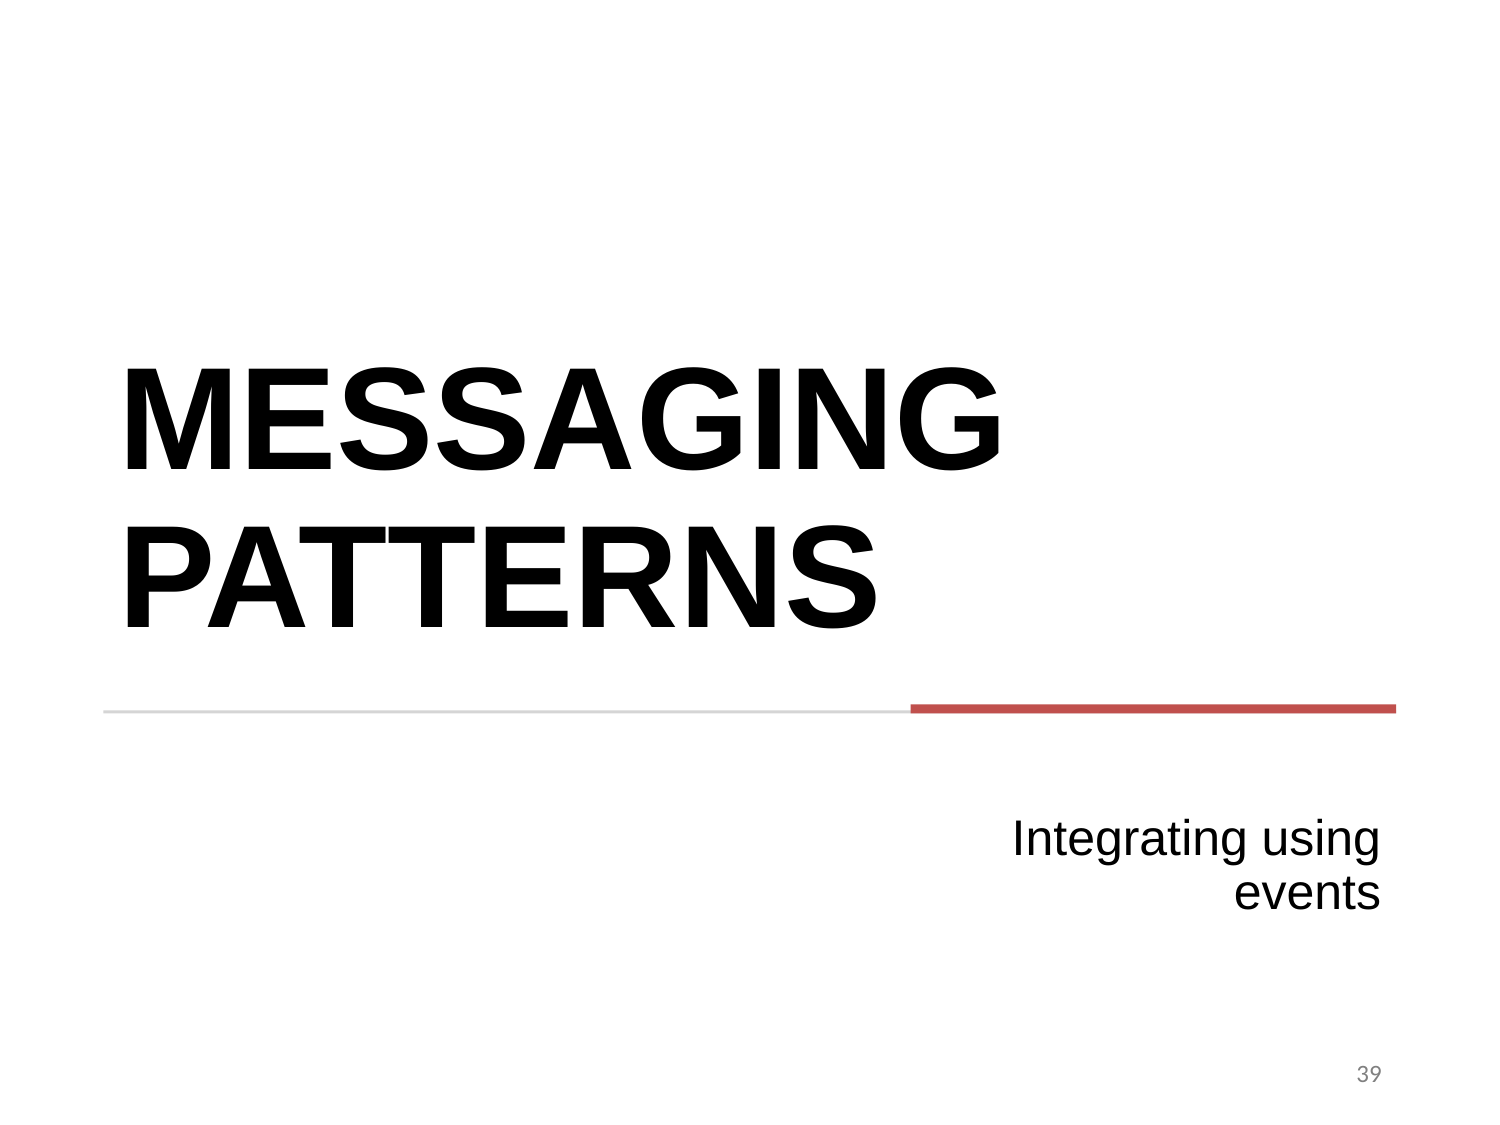

# Messaging patterns

Integrating using events
39